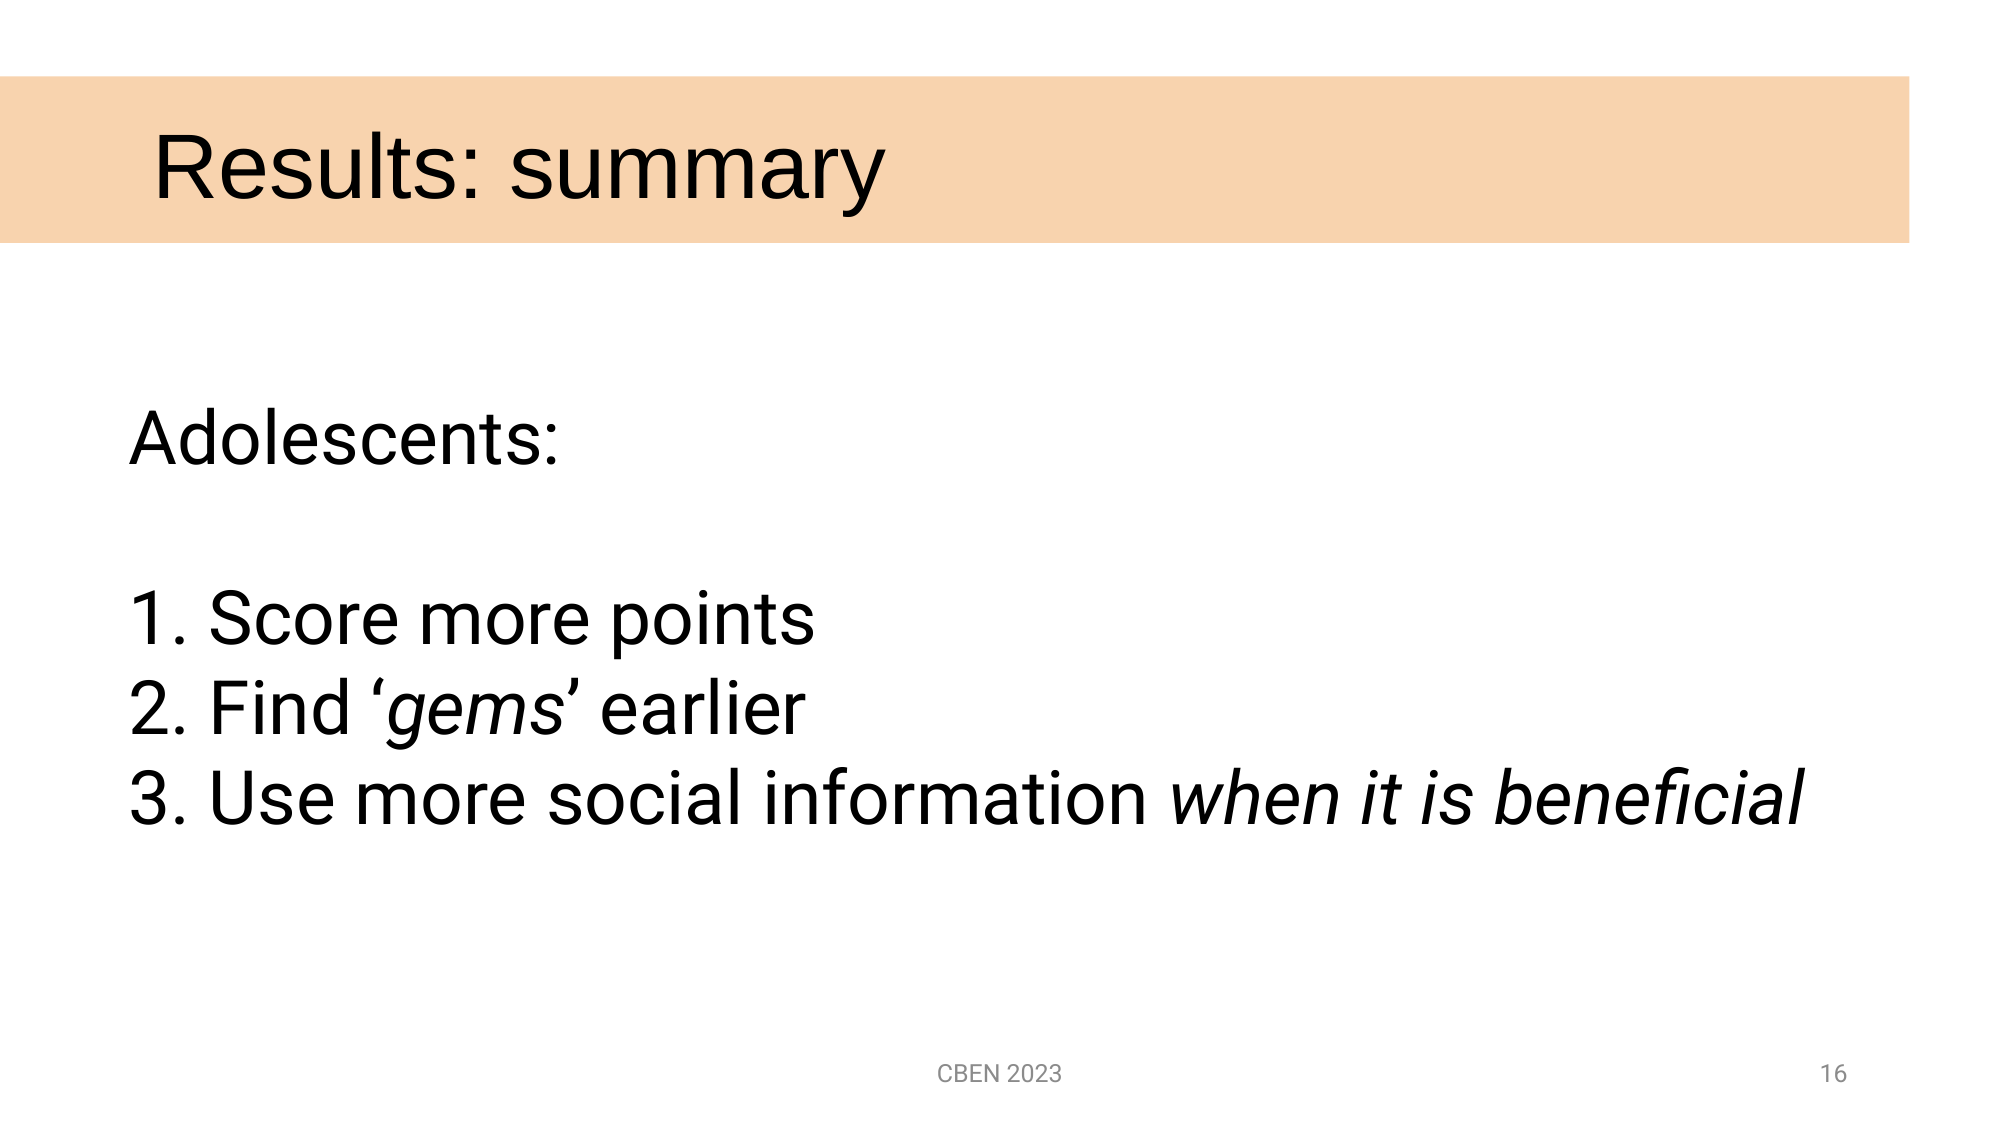

# Results: summary

Adolescents:

1. Score more points
2. Find ‘gems’ earlier
3. Use more social information when it is beneficial
CBEN 2023
16